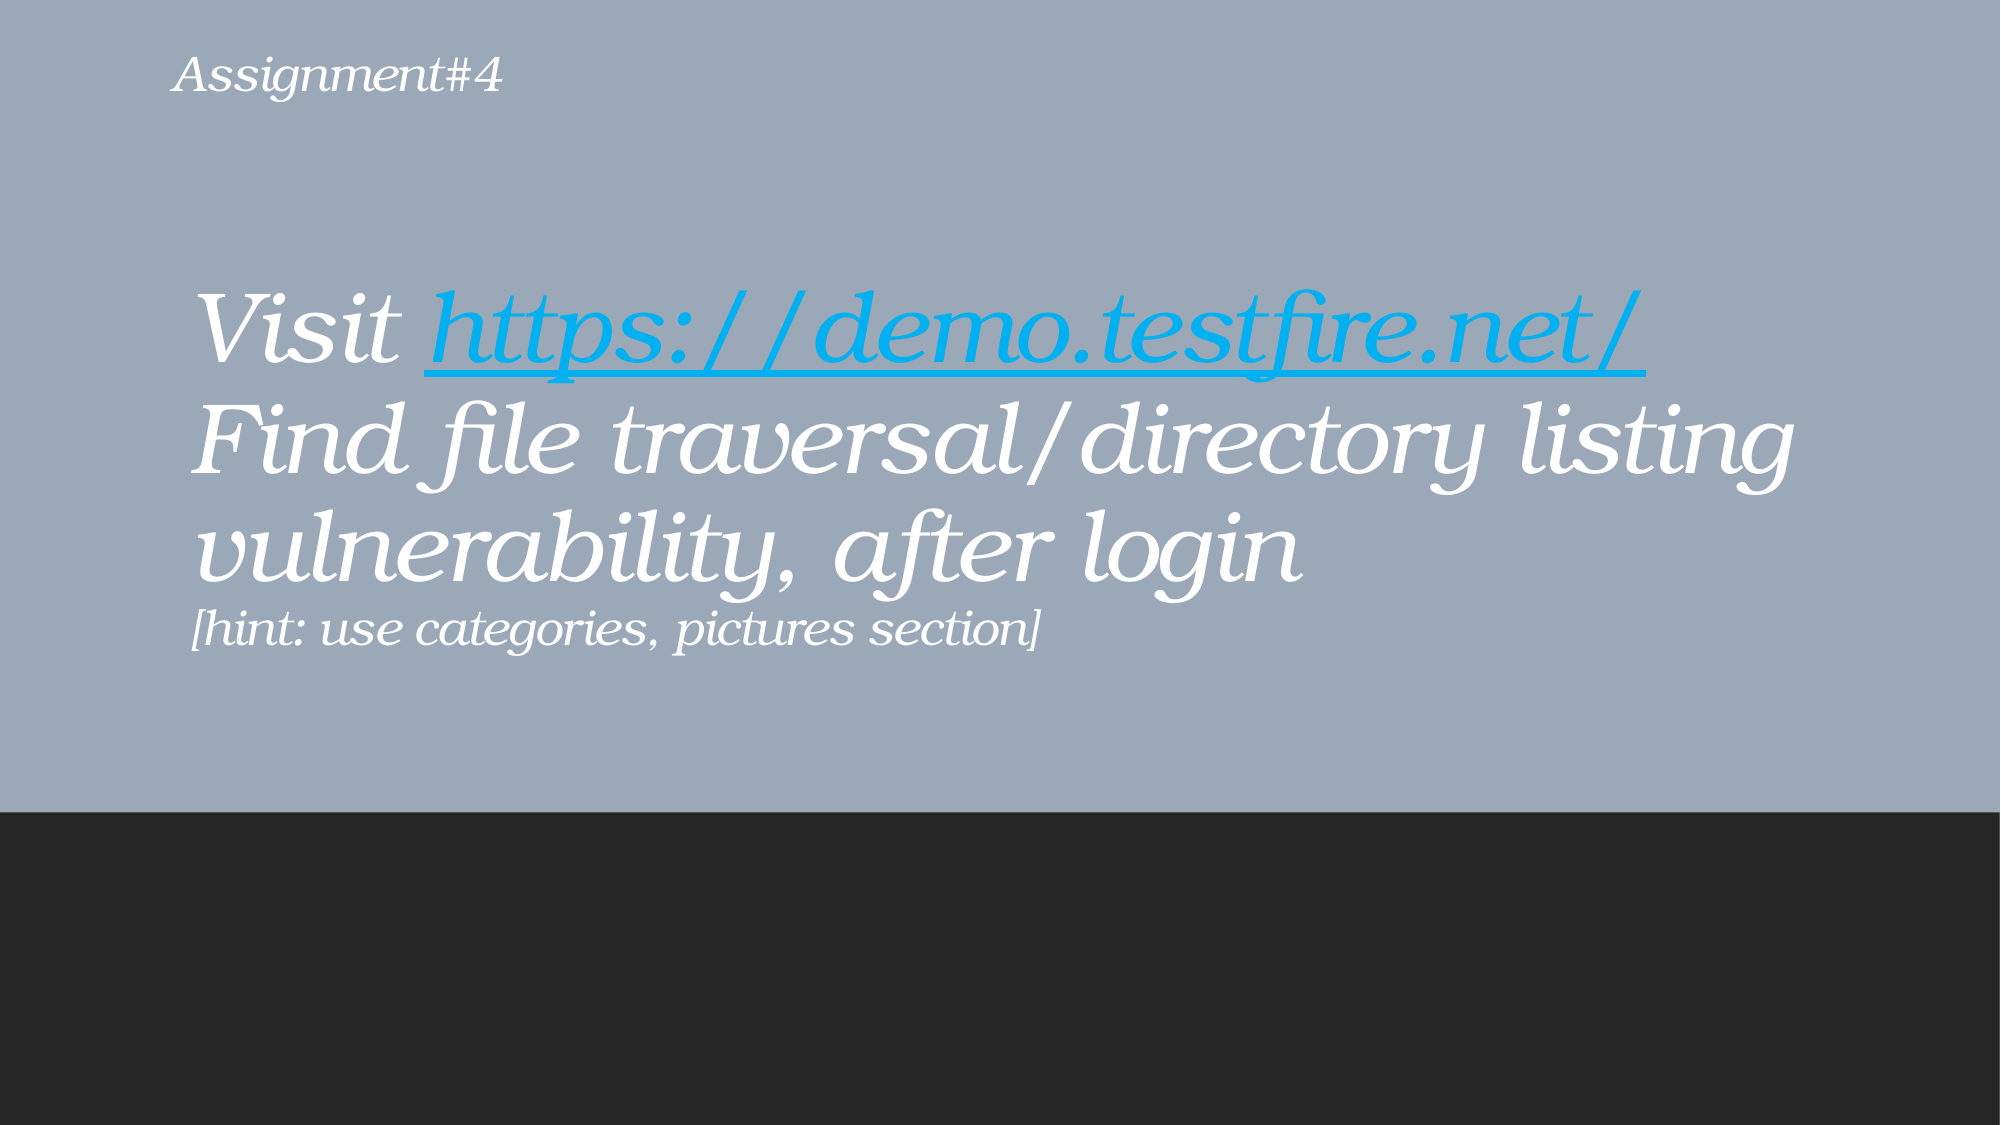

# Assignment#4
Visit https://demo.testfire.net/
Find file traversal/directory listing vulnerability, after login
[hint: use categories, pictures section]